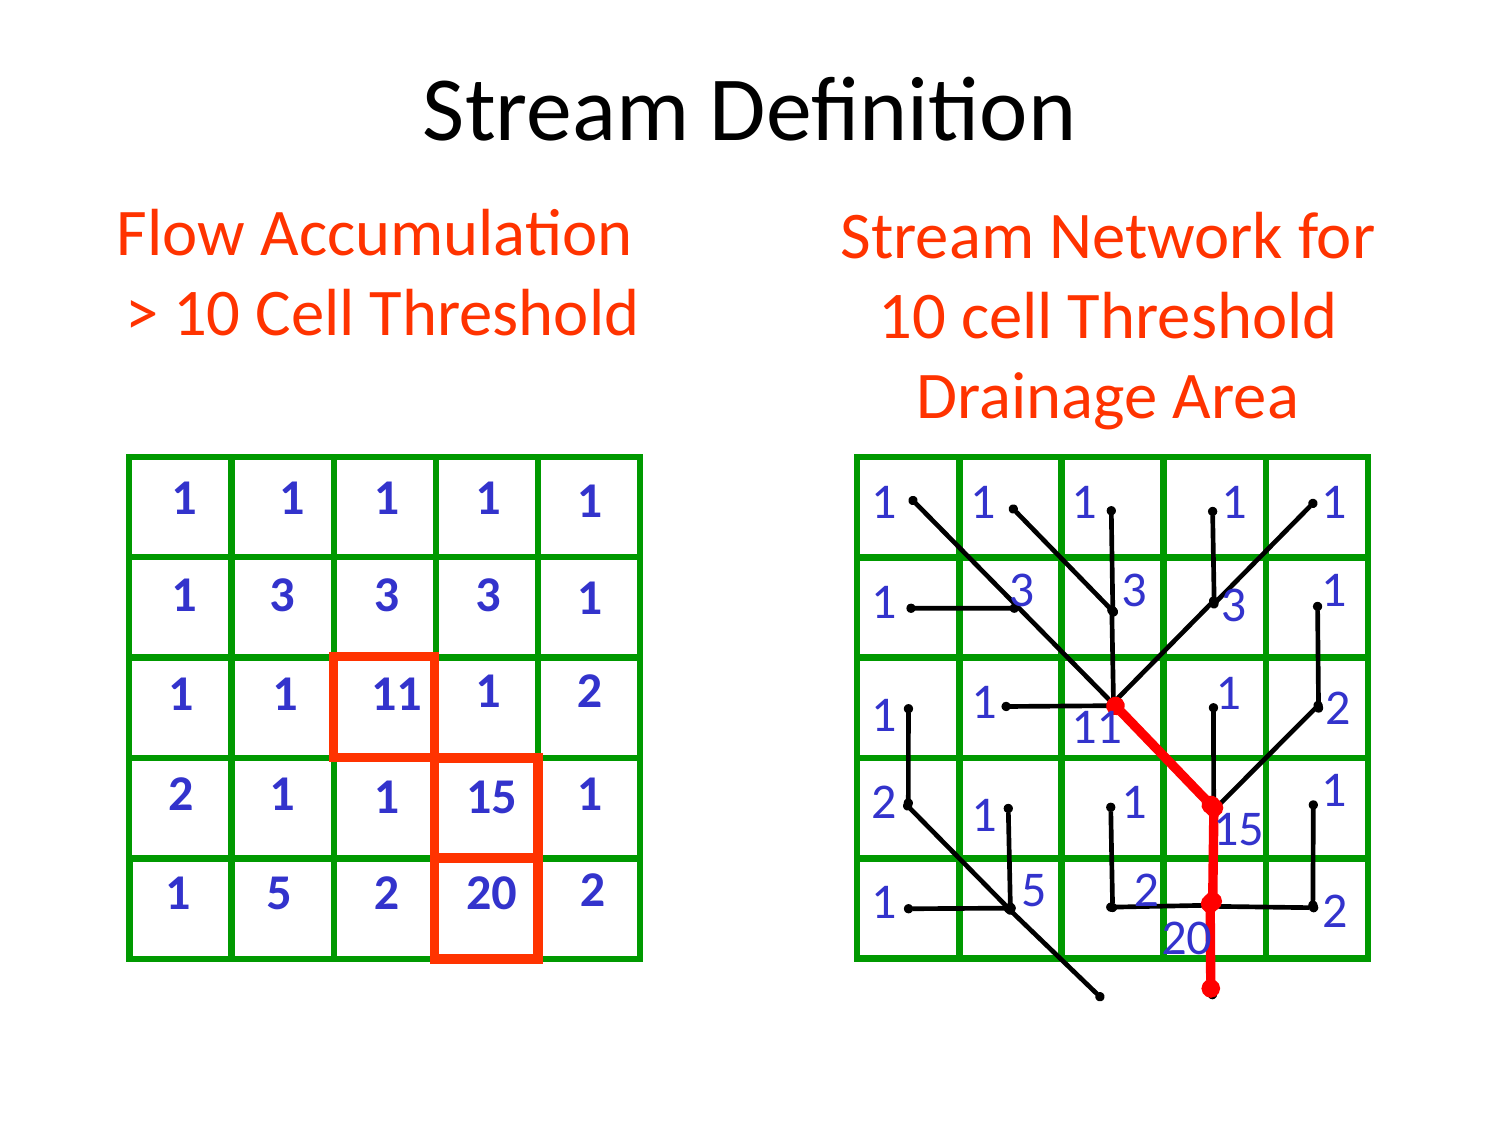

# Stream Definition
Flow Accumulation
> 10 Cell Threshold
Stream Network for 10 cell Threshold Drainage Area

1
1
1
1
1
1
3
3
3
1
1
2
1
1
11
2
1
1
1
15
2
1
5
2
20

1
1
1
1
1

3
3
1
1
3

1
1
2

1
11

1

2
1
1
15

5
2
1
2

20